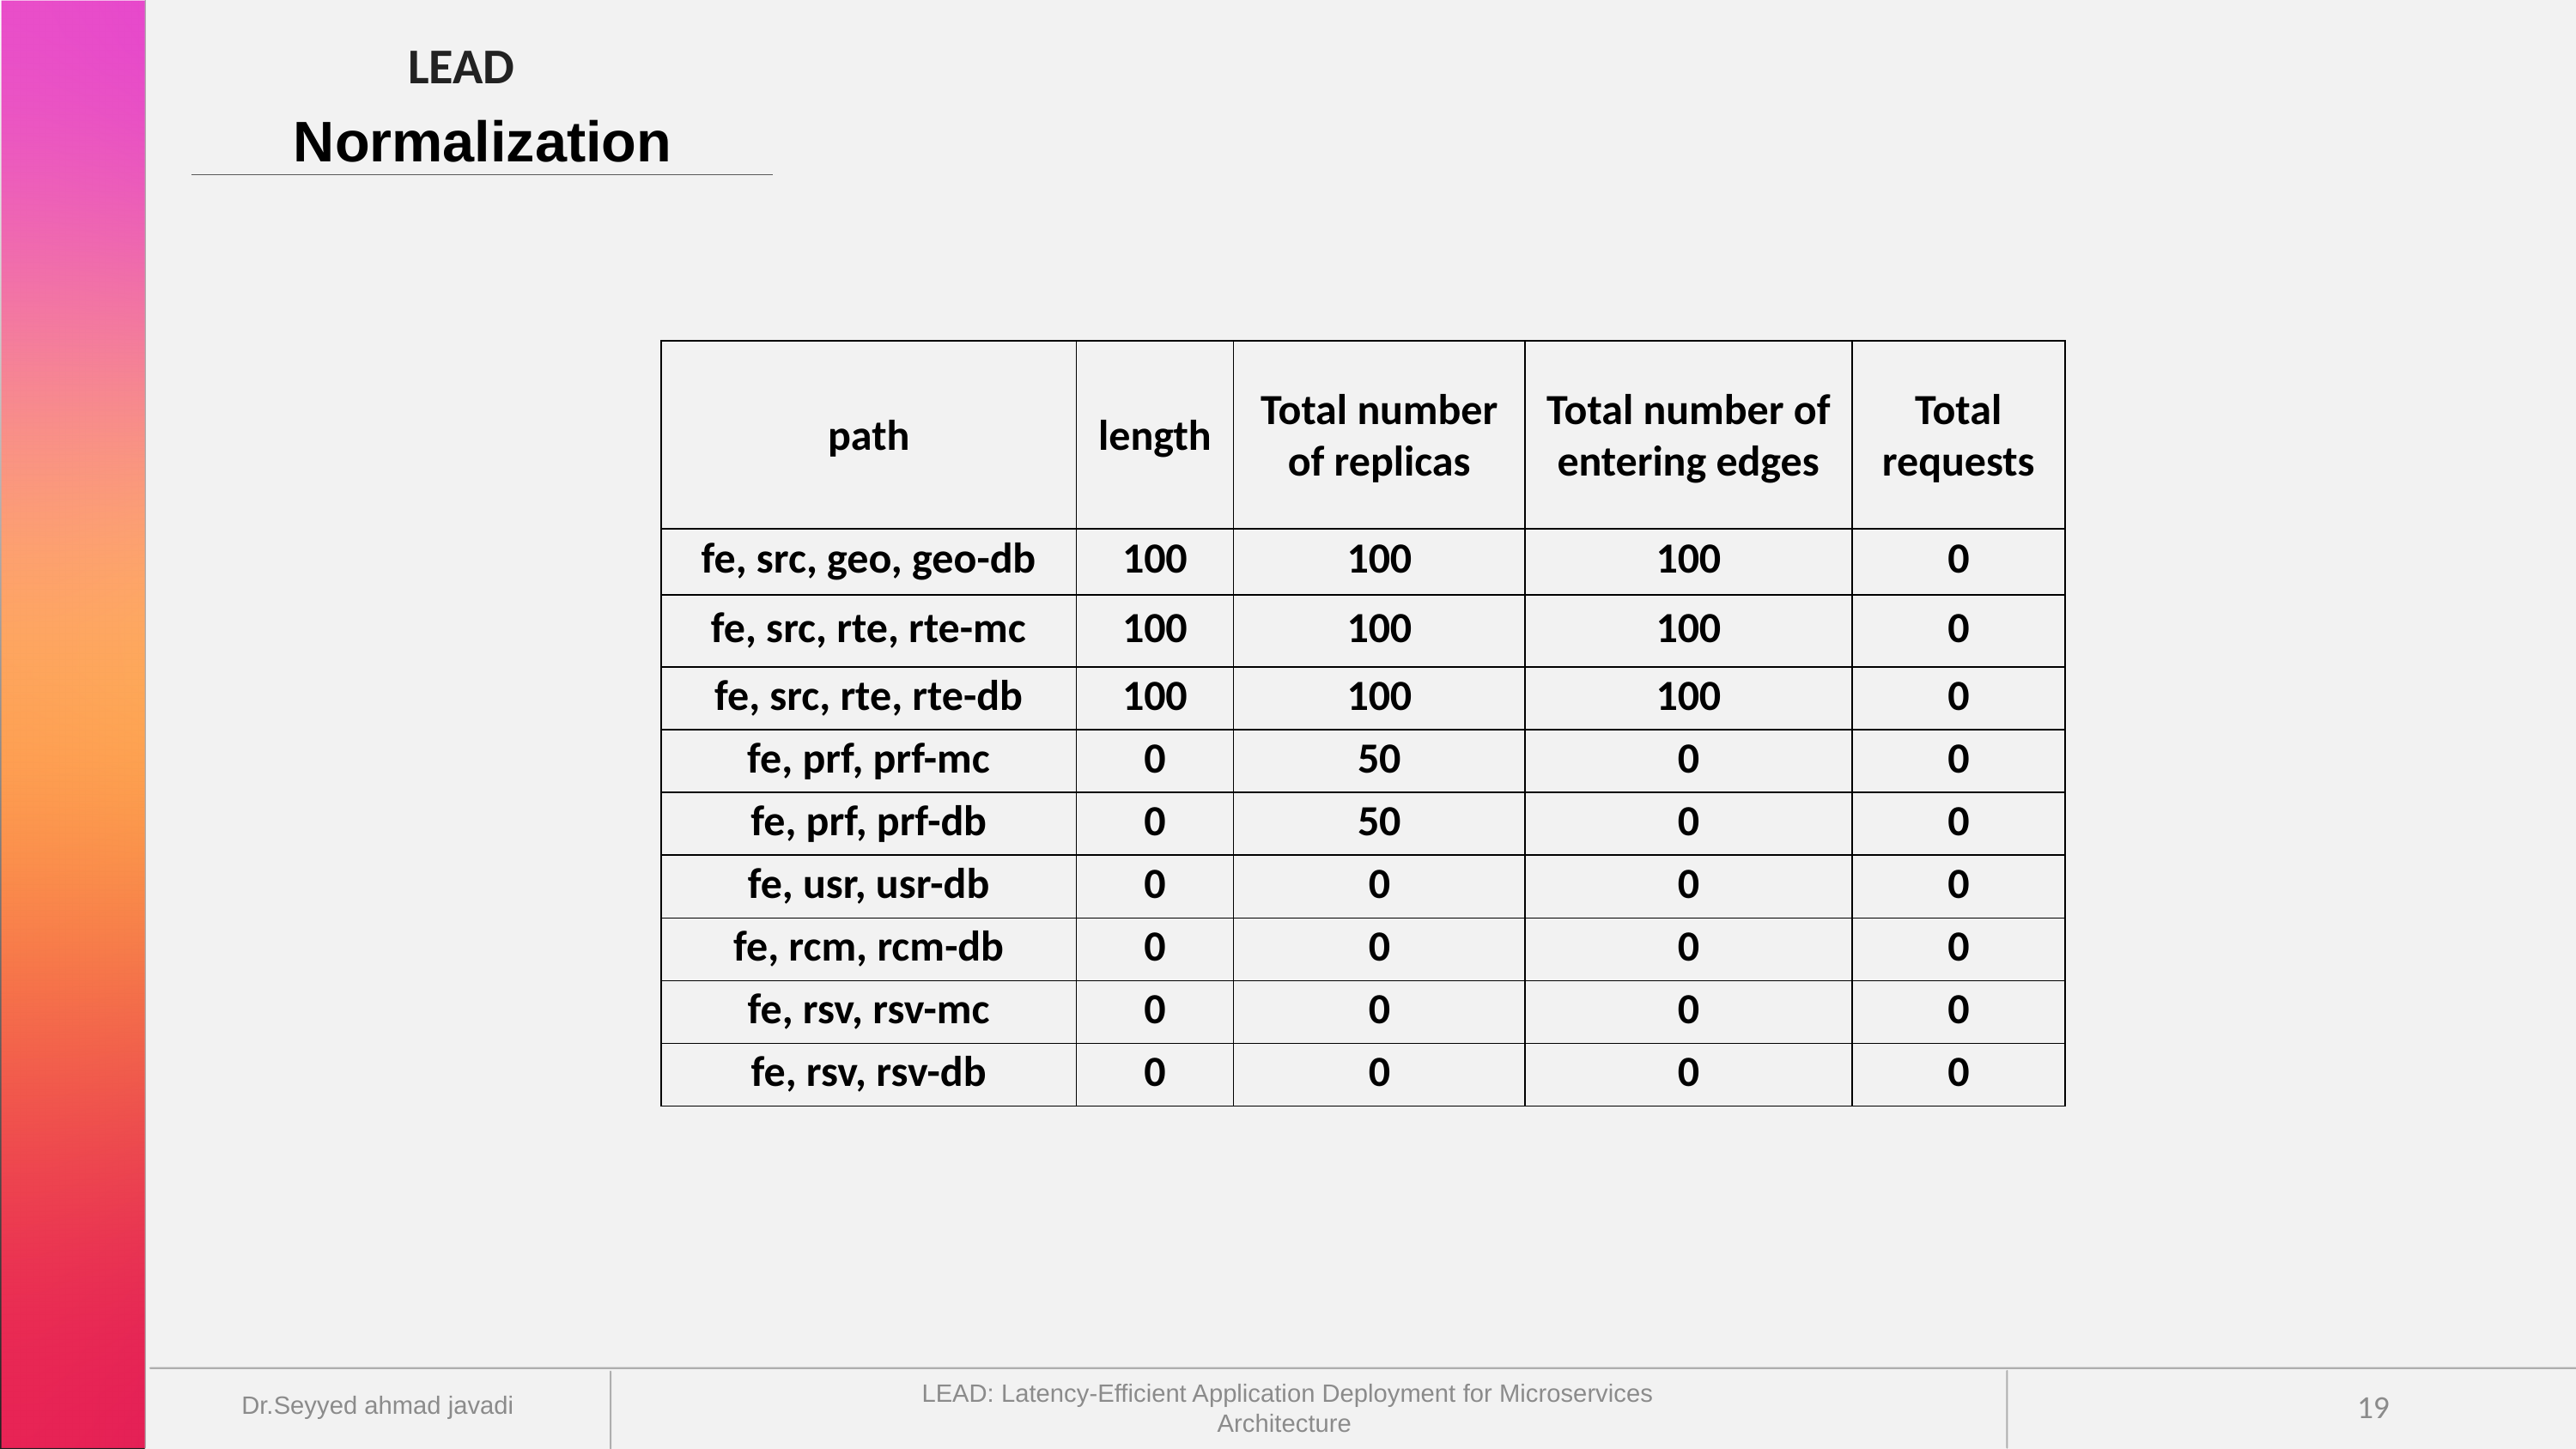

LEAD
Normalization

| path | length | Total number of replicas | Total number of entering edges | Total requests |
| --- | --- | --- | --- | --- |
| fe, src, geo, geo-db | 100 | 100 | 100 | 0 |
| fe, src, rte, rte-mc | 100 | 100 | 100 | 0 |
| fe, src, rte, rte-db | 100 | 100 | 100 | 0 |
| fe, prf, prf-mc | 0 | 50 | 0 | 0 |
| fe, prf, prf-db | 0 | 50 | 0 | 0 |
| fe, usr, usr-db | 0 | 0 | 0 | 0 |
| fe, rcm, rcm-db | 0 | 0 | 0 | 0 |
| fe, rsv, rsv-mc | 0 | 0 | 0 | 0 |
| fe, rsv, rsv-db | 0 | 0 | 0 | 0 |

Dr.Seyyed ahmad javadi
19
LEAD: Latency-Efficient Application Deployment for Microservices Architecture